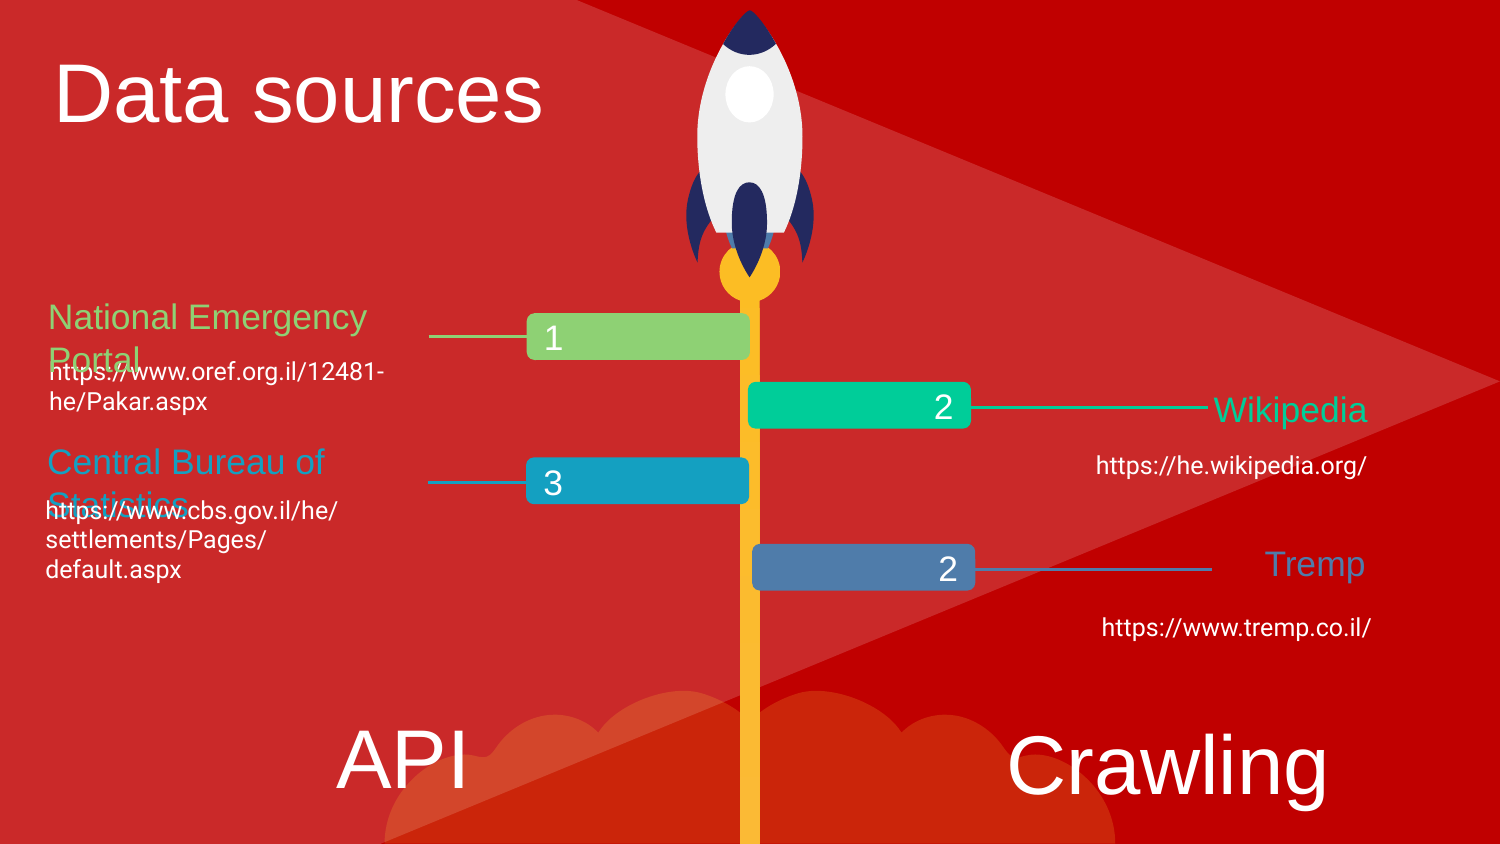

# Data sources

National Emergency Portal
1
https://www.oref.org.il/12481-he/Pakar.aspx
Wikipedia
2
https://he.wikipedia.org/
Central Bureau of Statistics
3
https://www.cbs.gov.il/he/settlements/Pages/default.aspx
Tremp
2
https://www.tremp.co.il/
API
Crawling